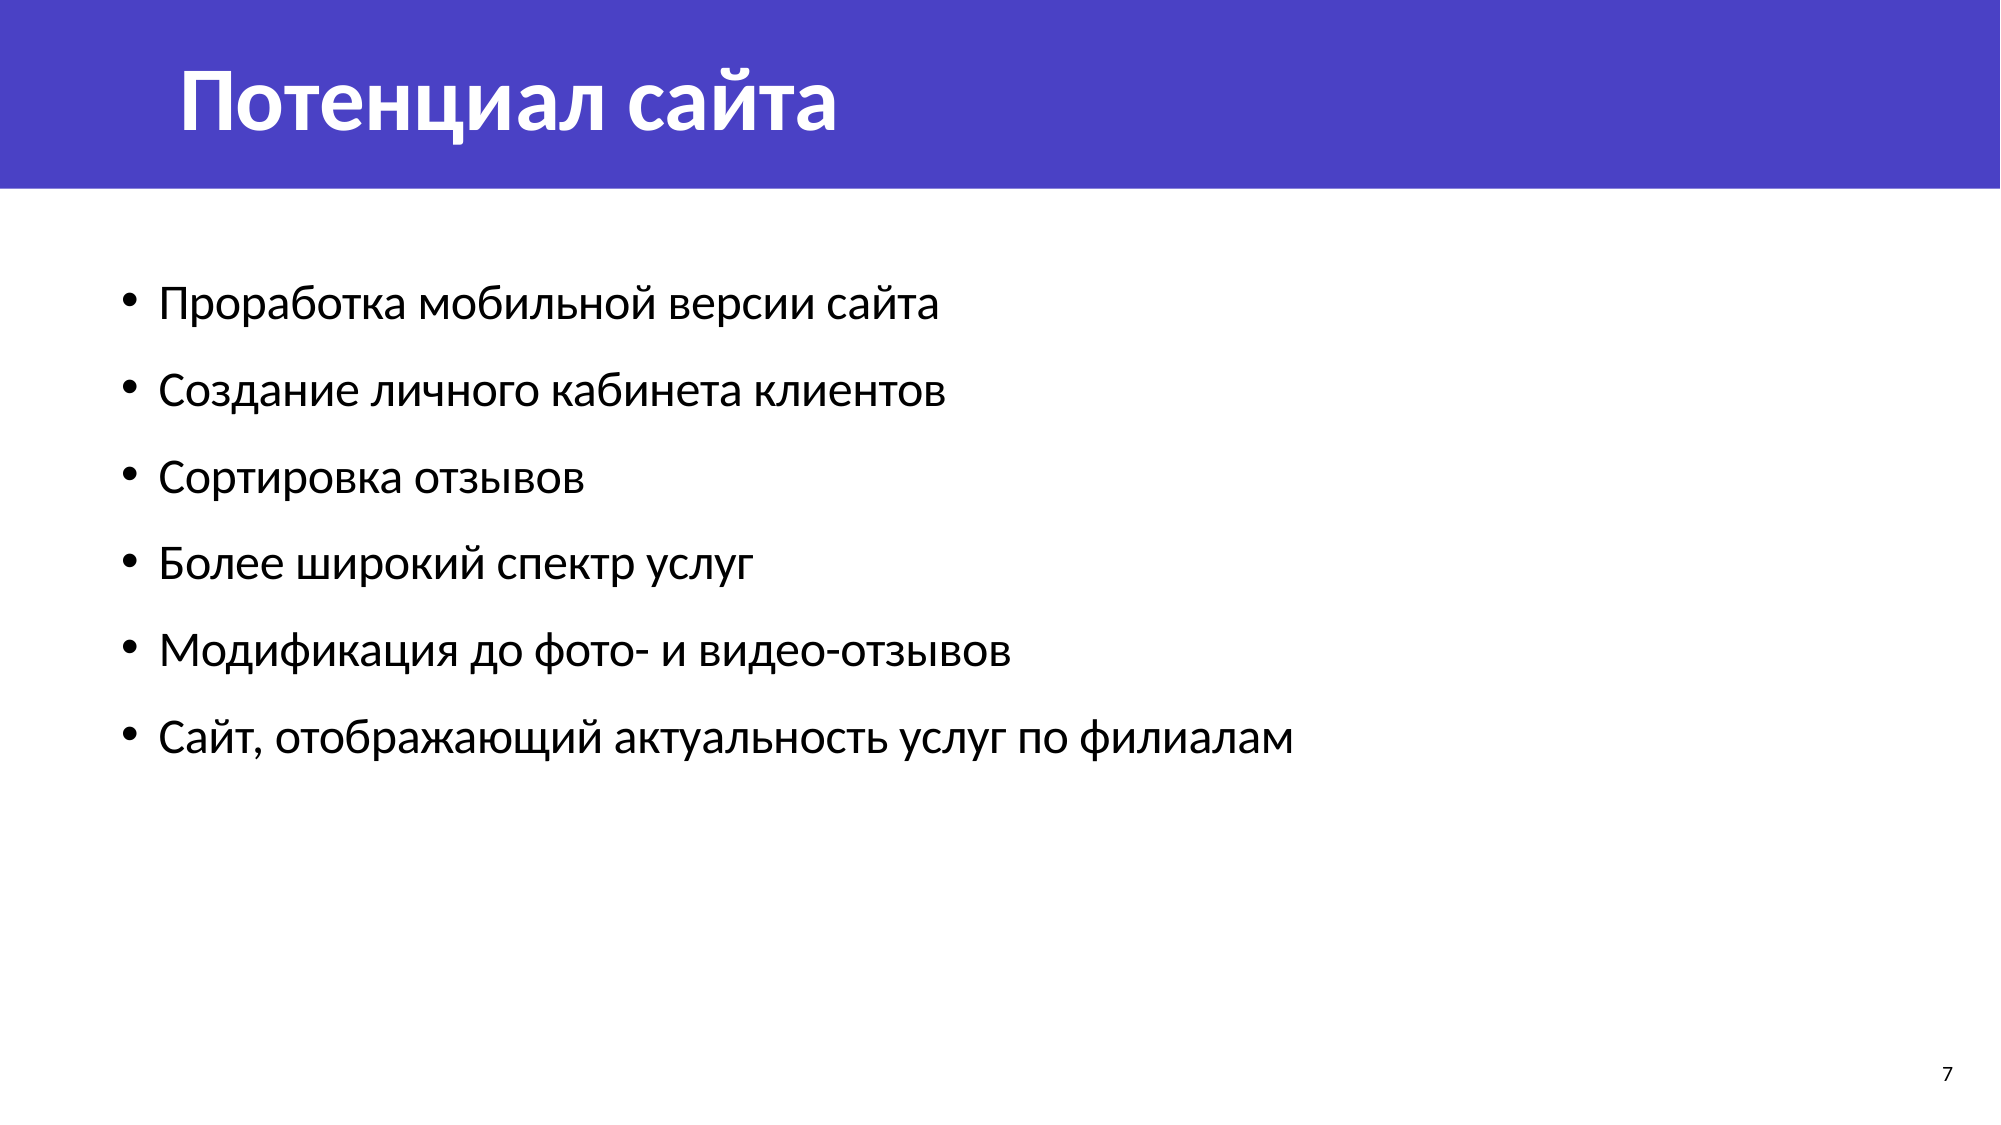

# Потенциал сайта
Проработка мобильной версии сайта
Создание личного кабинета клиентов
Сортировка отзывов
Более широкий спектр услуг
Модификация до фото- и видео-отзывов
Сайт, отображающий актуальность услуг по филиалам

7